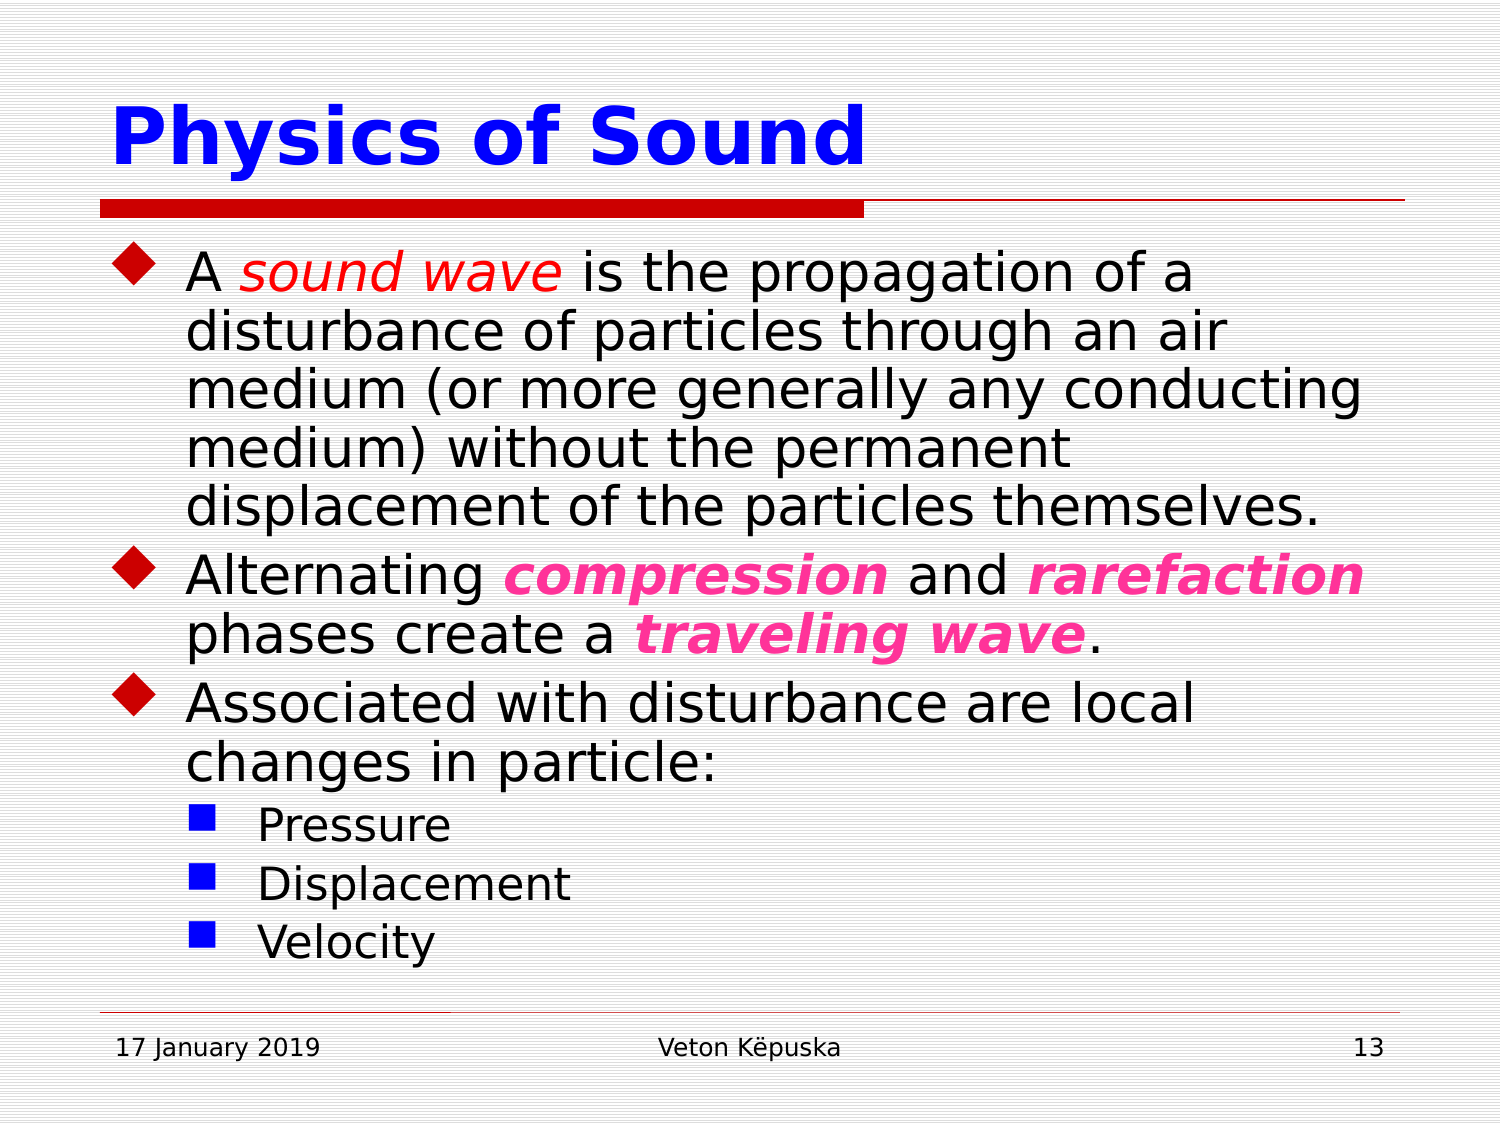

# Physics of Sound
A sound wave is the propagation of a disturbance of particles through an air medium (or more generally any conducting medium) without the permanent displacement of the particles themselves.
Alternating compression and rarefaction phases create a traveling wave.
Associated with disturbance are local changes in particle:
Pressure
Displacement
Velocity
17 January 2019
Veton Këpuska
13